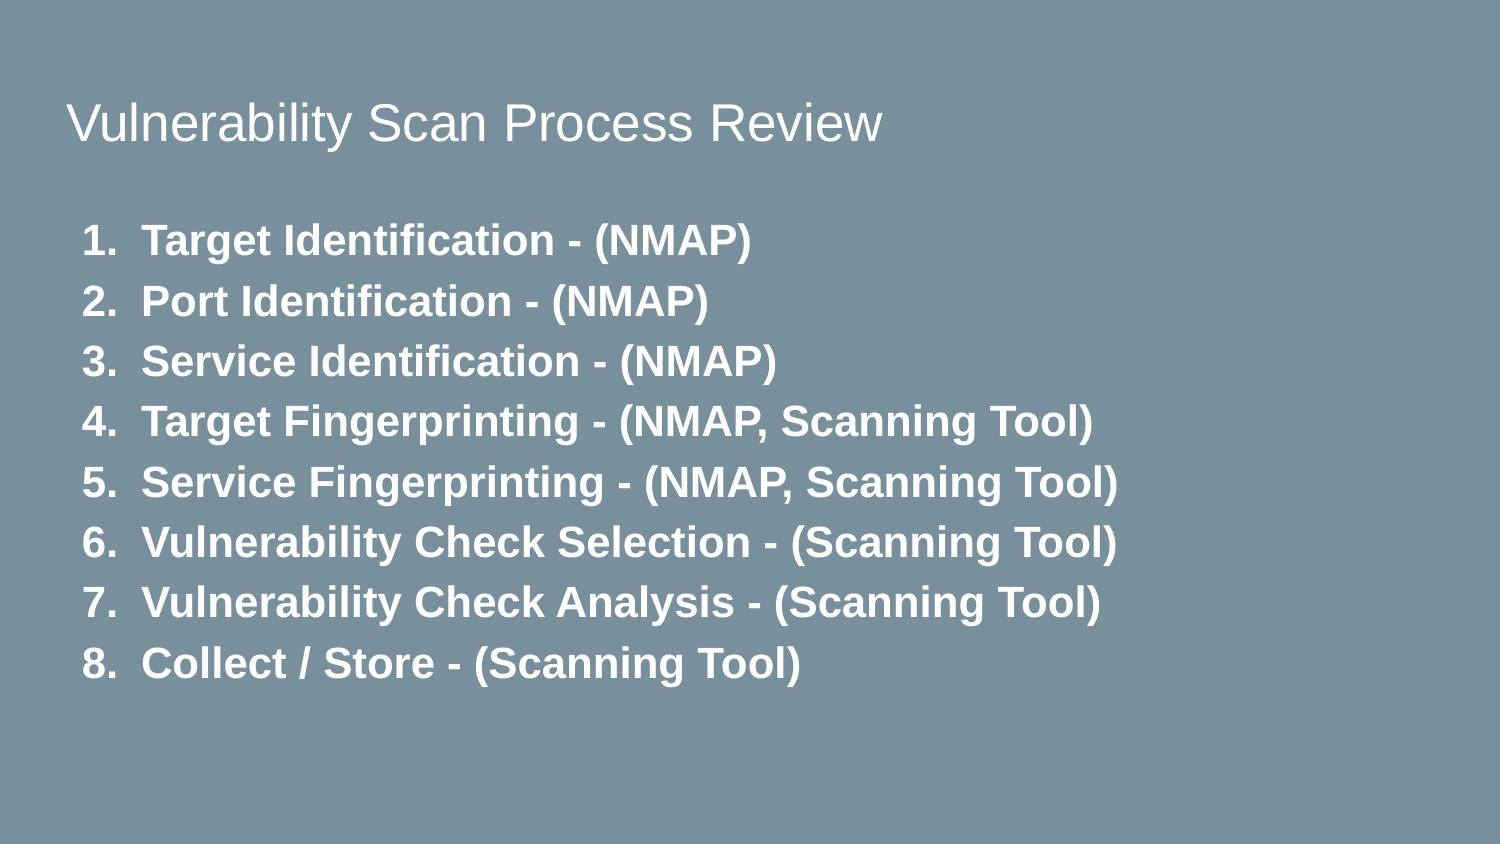

# Vulnerability Scan Process Review
Target Identification - (NMAP)
Port Identification - (NMAP)
Service Identification - (NMAP)
Target Fingerprinting - (NMAP, Scanning Tool)
Service Fingerprinting - (NMAP, Scanning Tool)
Vulnerability Check Selection - (Scanning Tool)
Vulnerability Check Analysis - (Scanning Tool)
Collect / Store - (Scanning Tool)